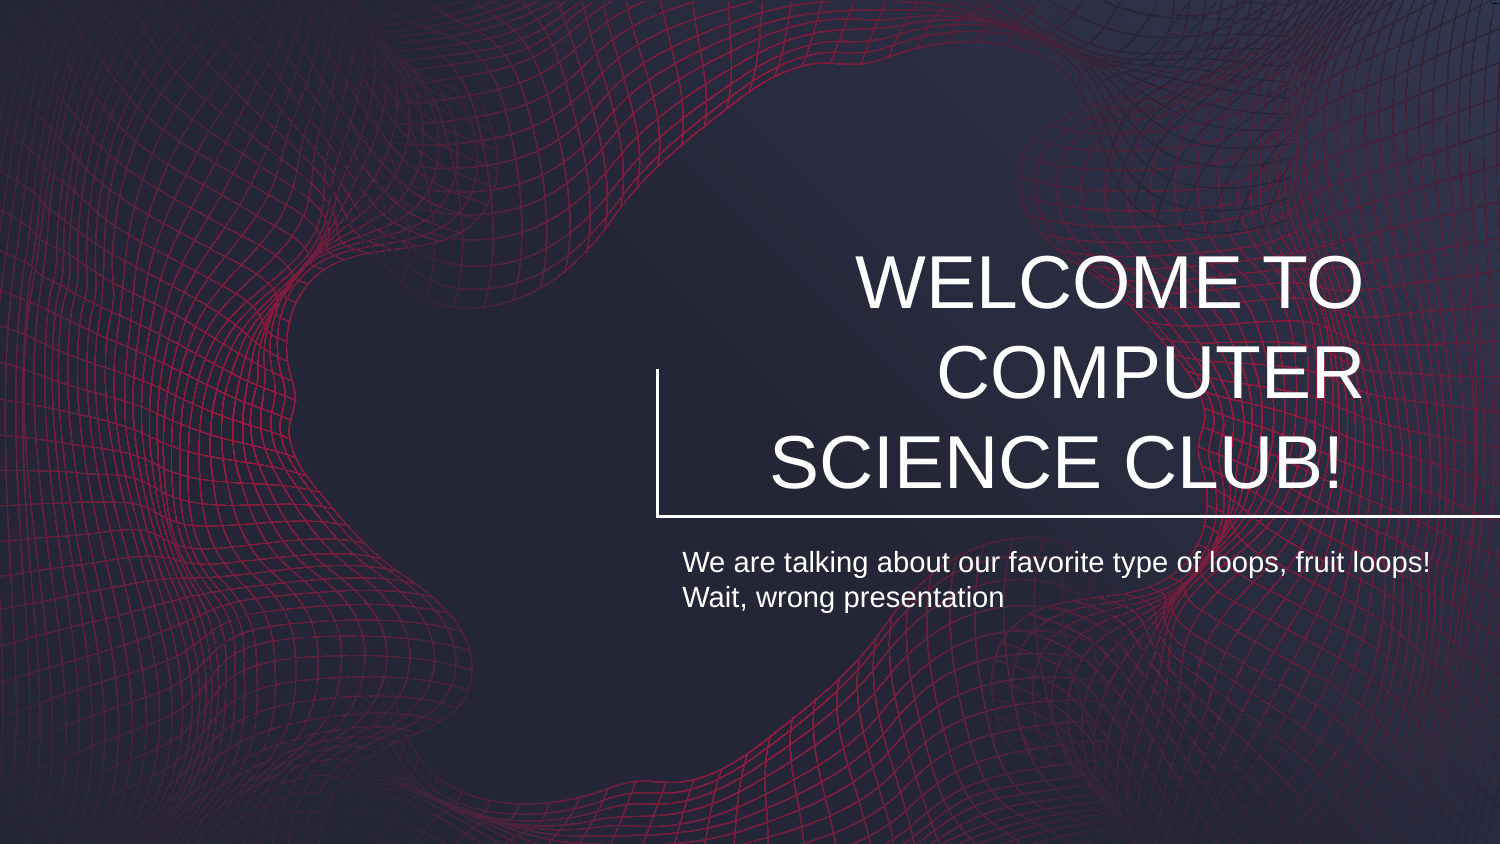

# WELCOME TO COMPUTER SCIENCE CLUB!
We are talking about our favorite type of loops, fruit loops! Wait, wrong presentation